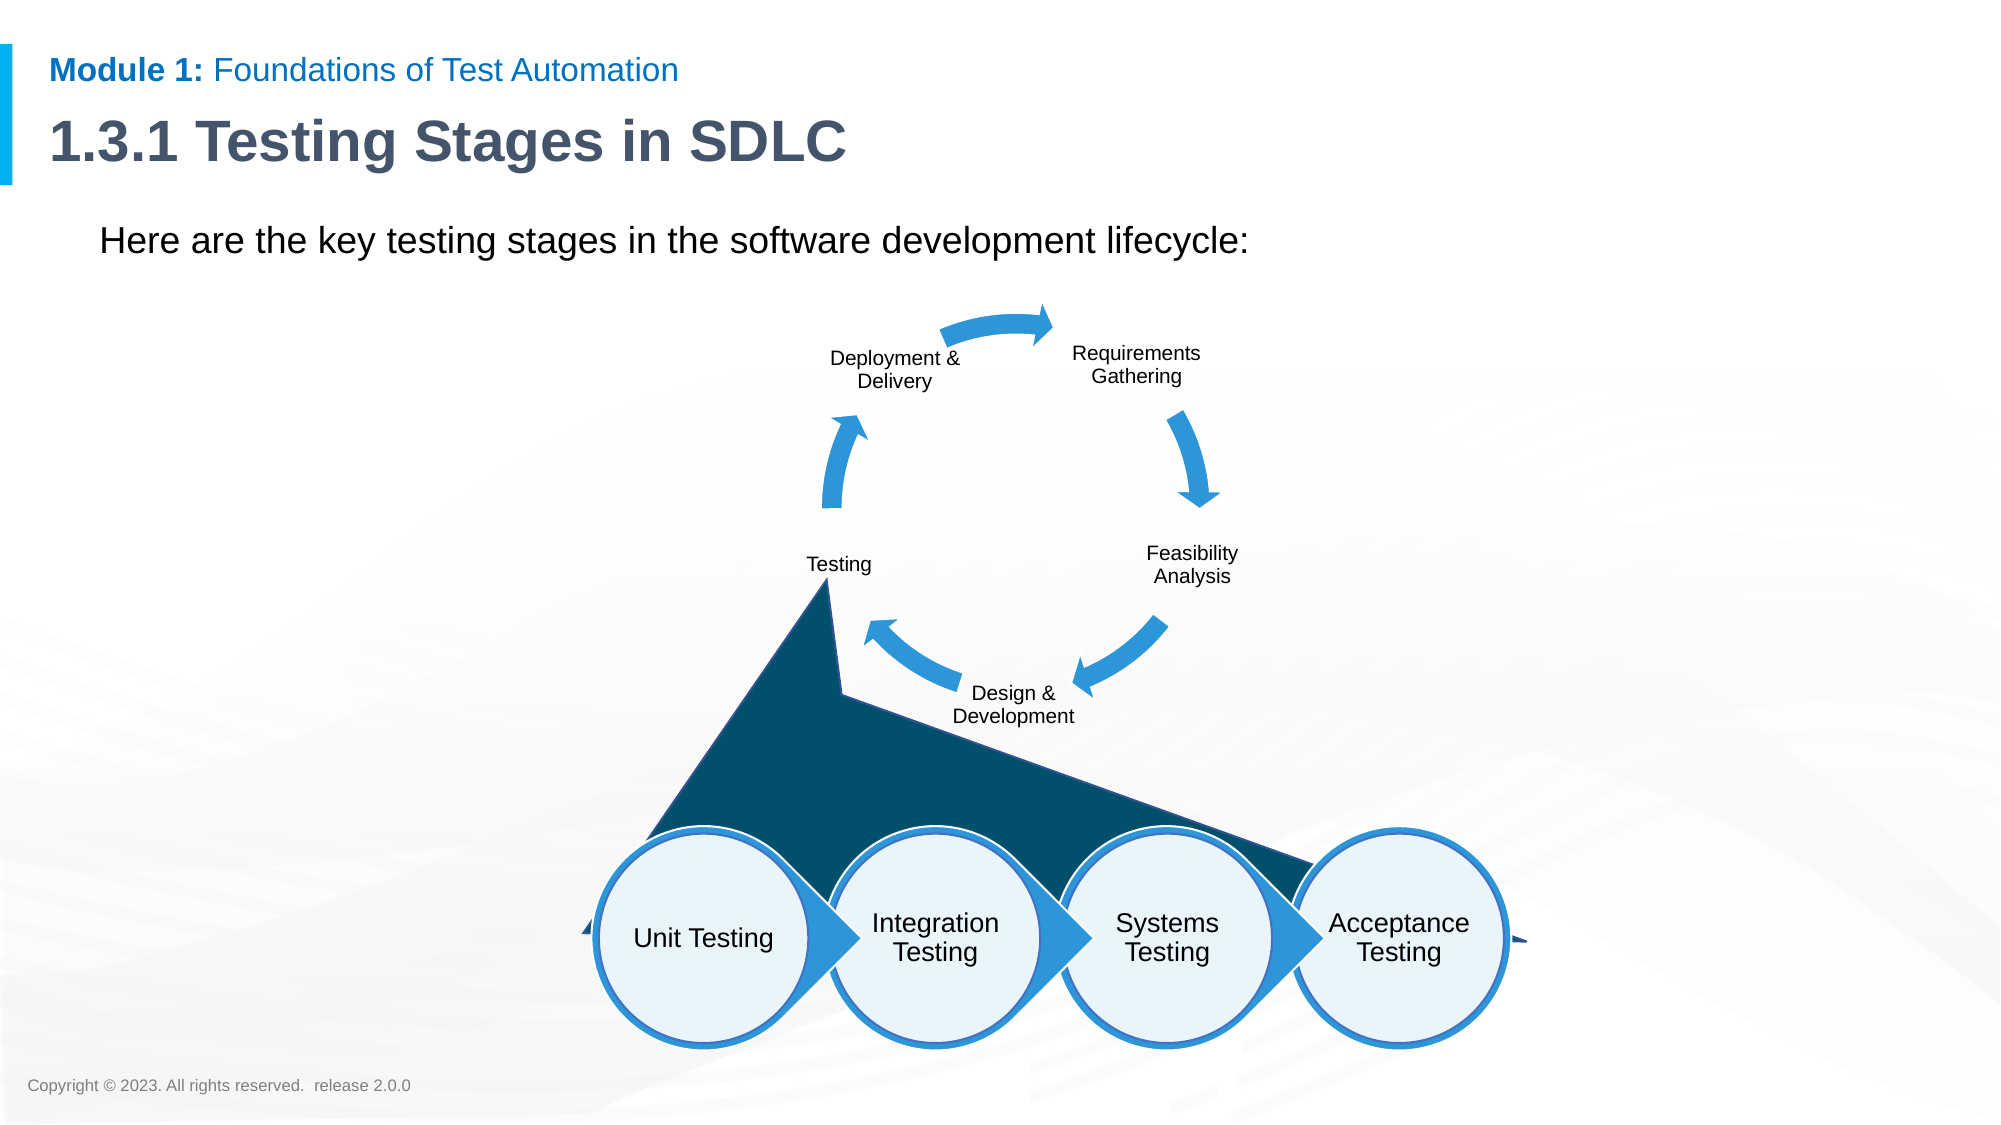

# 1.3.1 Testing Stages in SDLC
Here are the key testing stages in the software development lifecycle:

Requirements Gathering
Deployment & Delivery
Testing
Feasibility Analysis
Design & Development

Unit Testing
Integration Testing
Systems Testing
Acceptance Testing